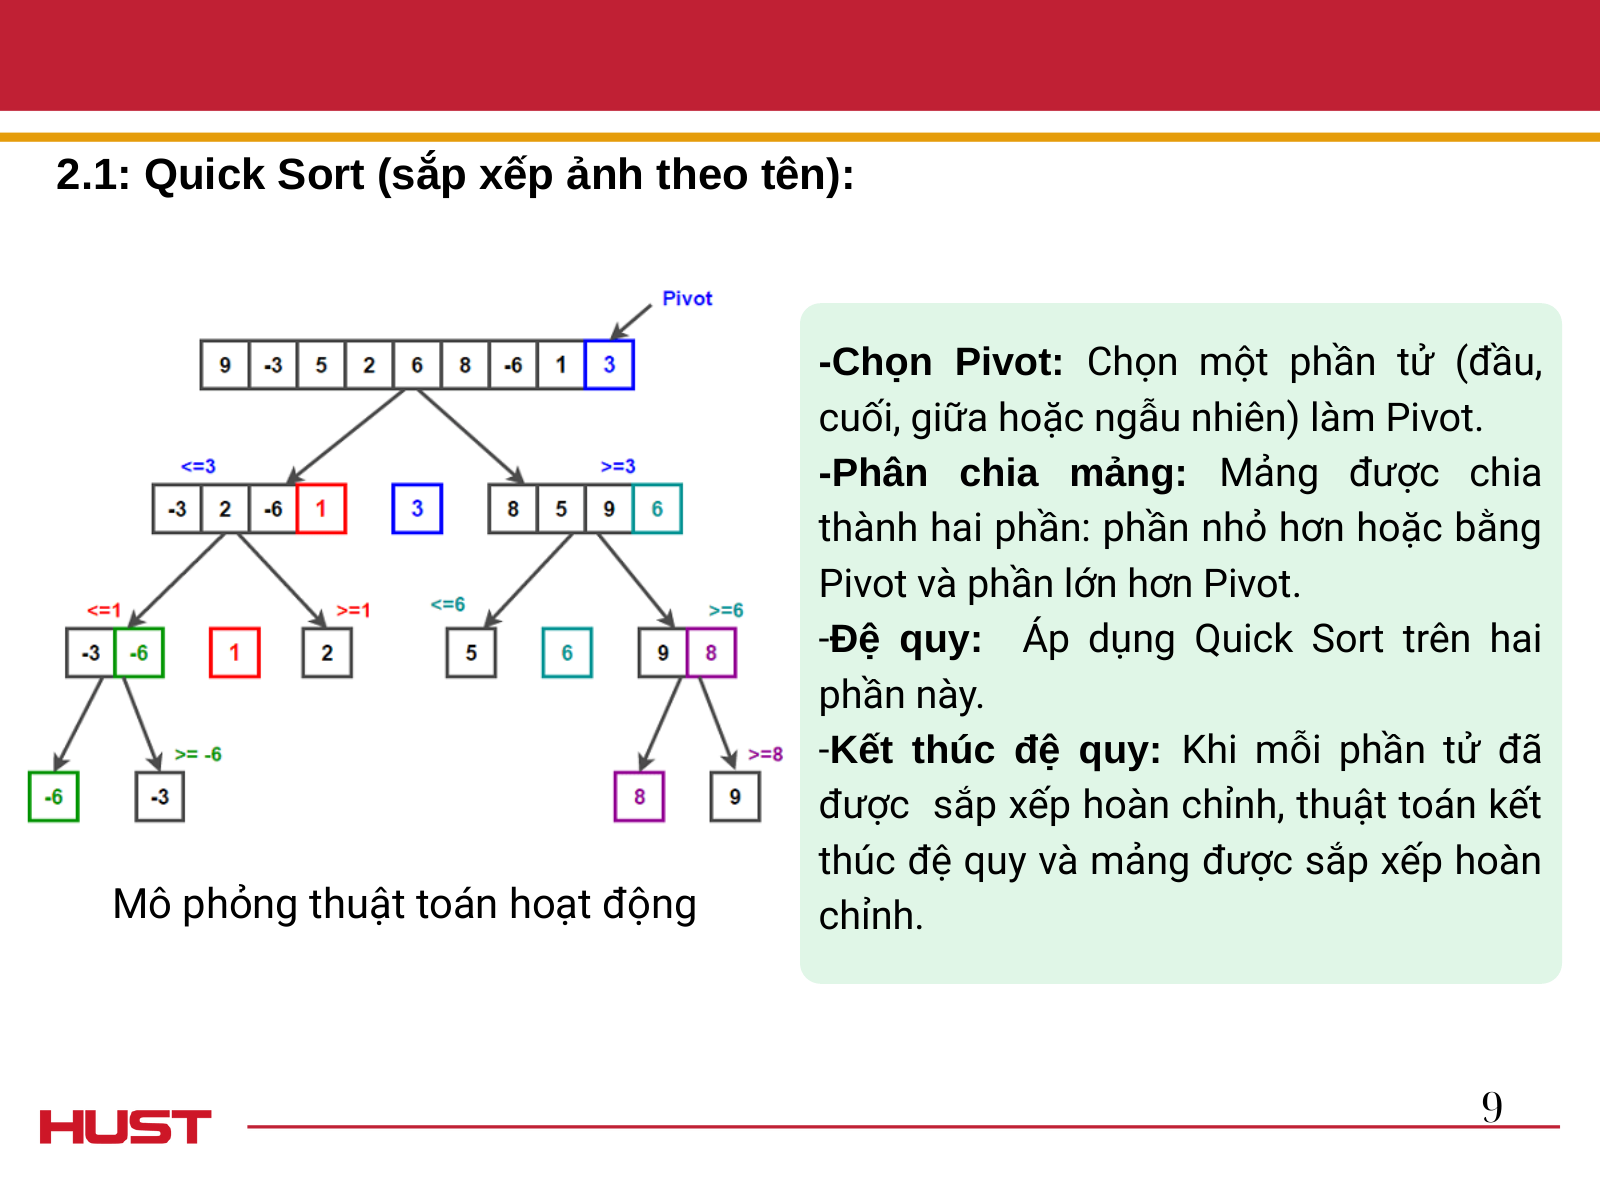

2.1: Quick Sort (sắp xếp ảnh theo tên):

-Chọn Pivot: Chọn một phần tử (đầu, cuối, giữa hoặc ngẫu nhiên) làm Pivot.
-Phân chia mảng: Mảng được chia thành hai phần: phần nhỏ hơn hoặc bằng Pivot và phần lớn hơn Pivot.
-Đệ quy:  Áp dụng Quick Sort trên hai phần này.
-Kết thúc đệ quy: Khi mỗi phần tử đã được  sắp xếp hoàn chỉnh, thuật toán kết thúc đệ quy và mảng được sắp xếp hoàn chỉnh.
Mô phỏng thuật toán hoạt động
9